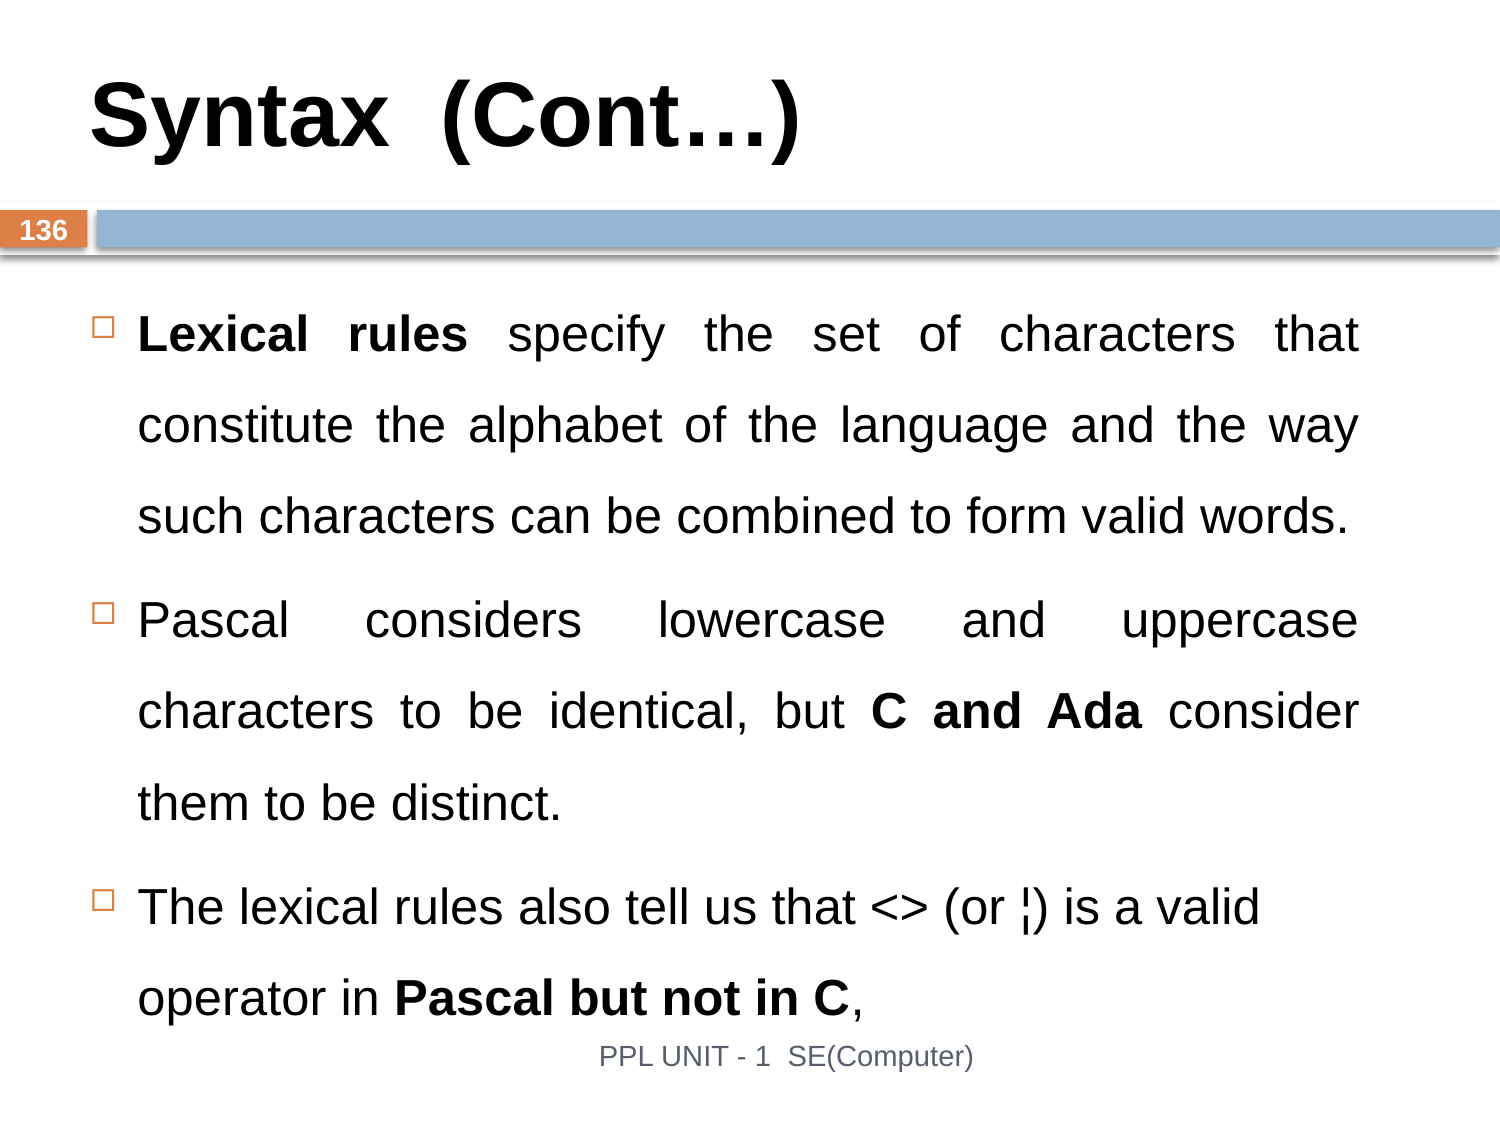

# Syntax  (Cont…)
136
Lexical rules specify the set of characters that constitute the alphabet of the language and the way such characters can be combined to form valid words.
Pascal considers lowercase and uppercase characters to be identical, but C and Ada consider them to be distinct.
The lexical rules also tell us that <> (or ¦) is a valid operator in Pascal but not in C,

PPL UNIT - 1  SE(Computer)